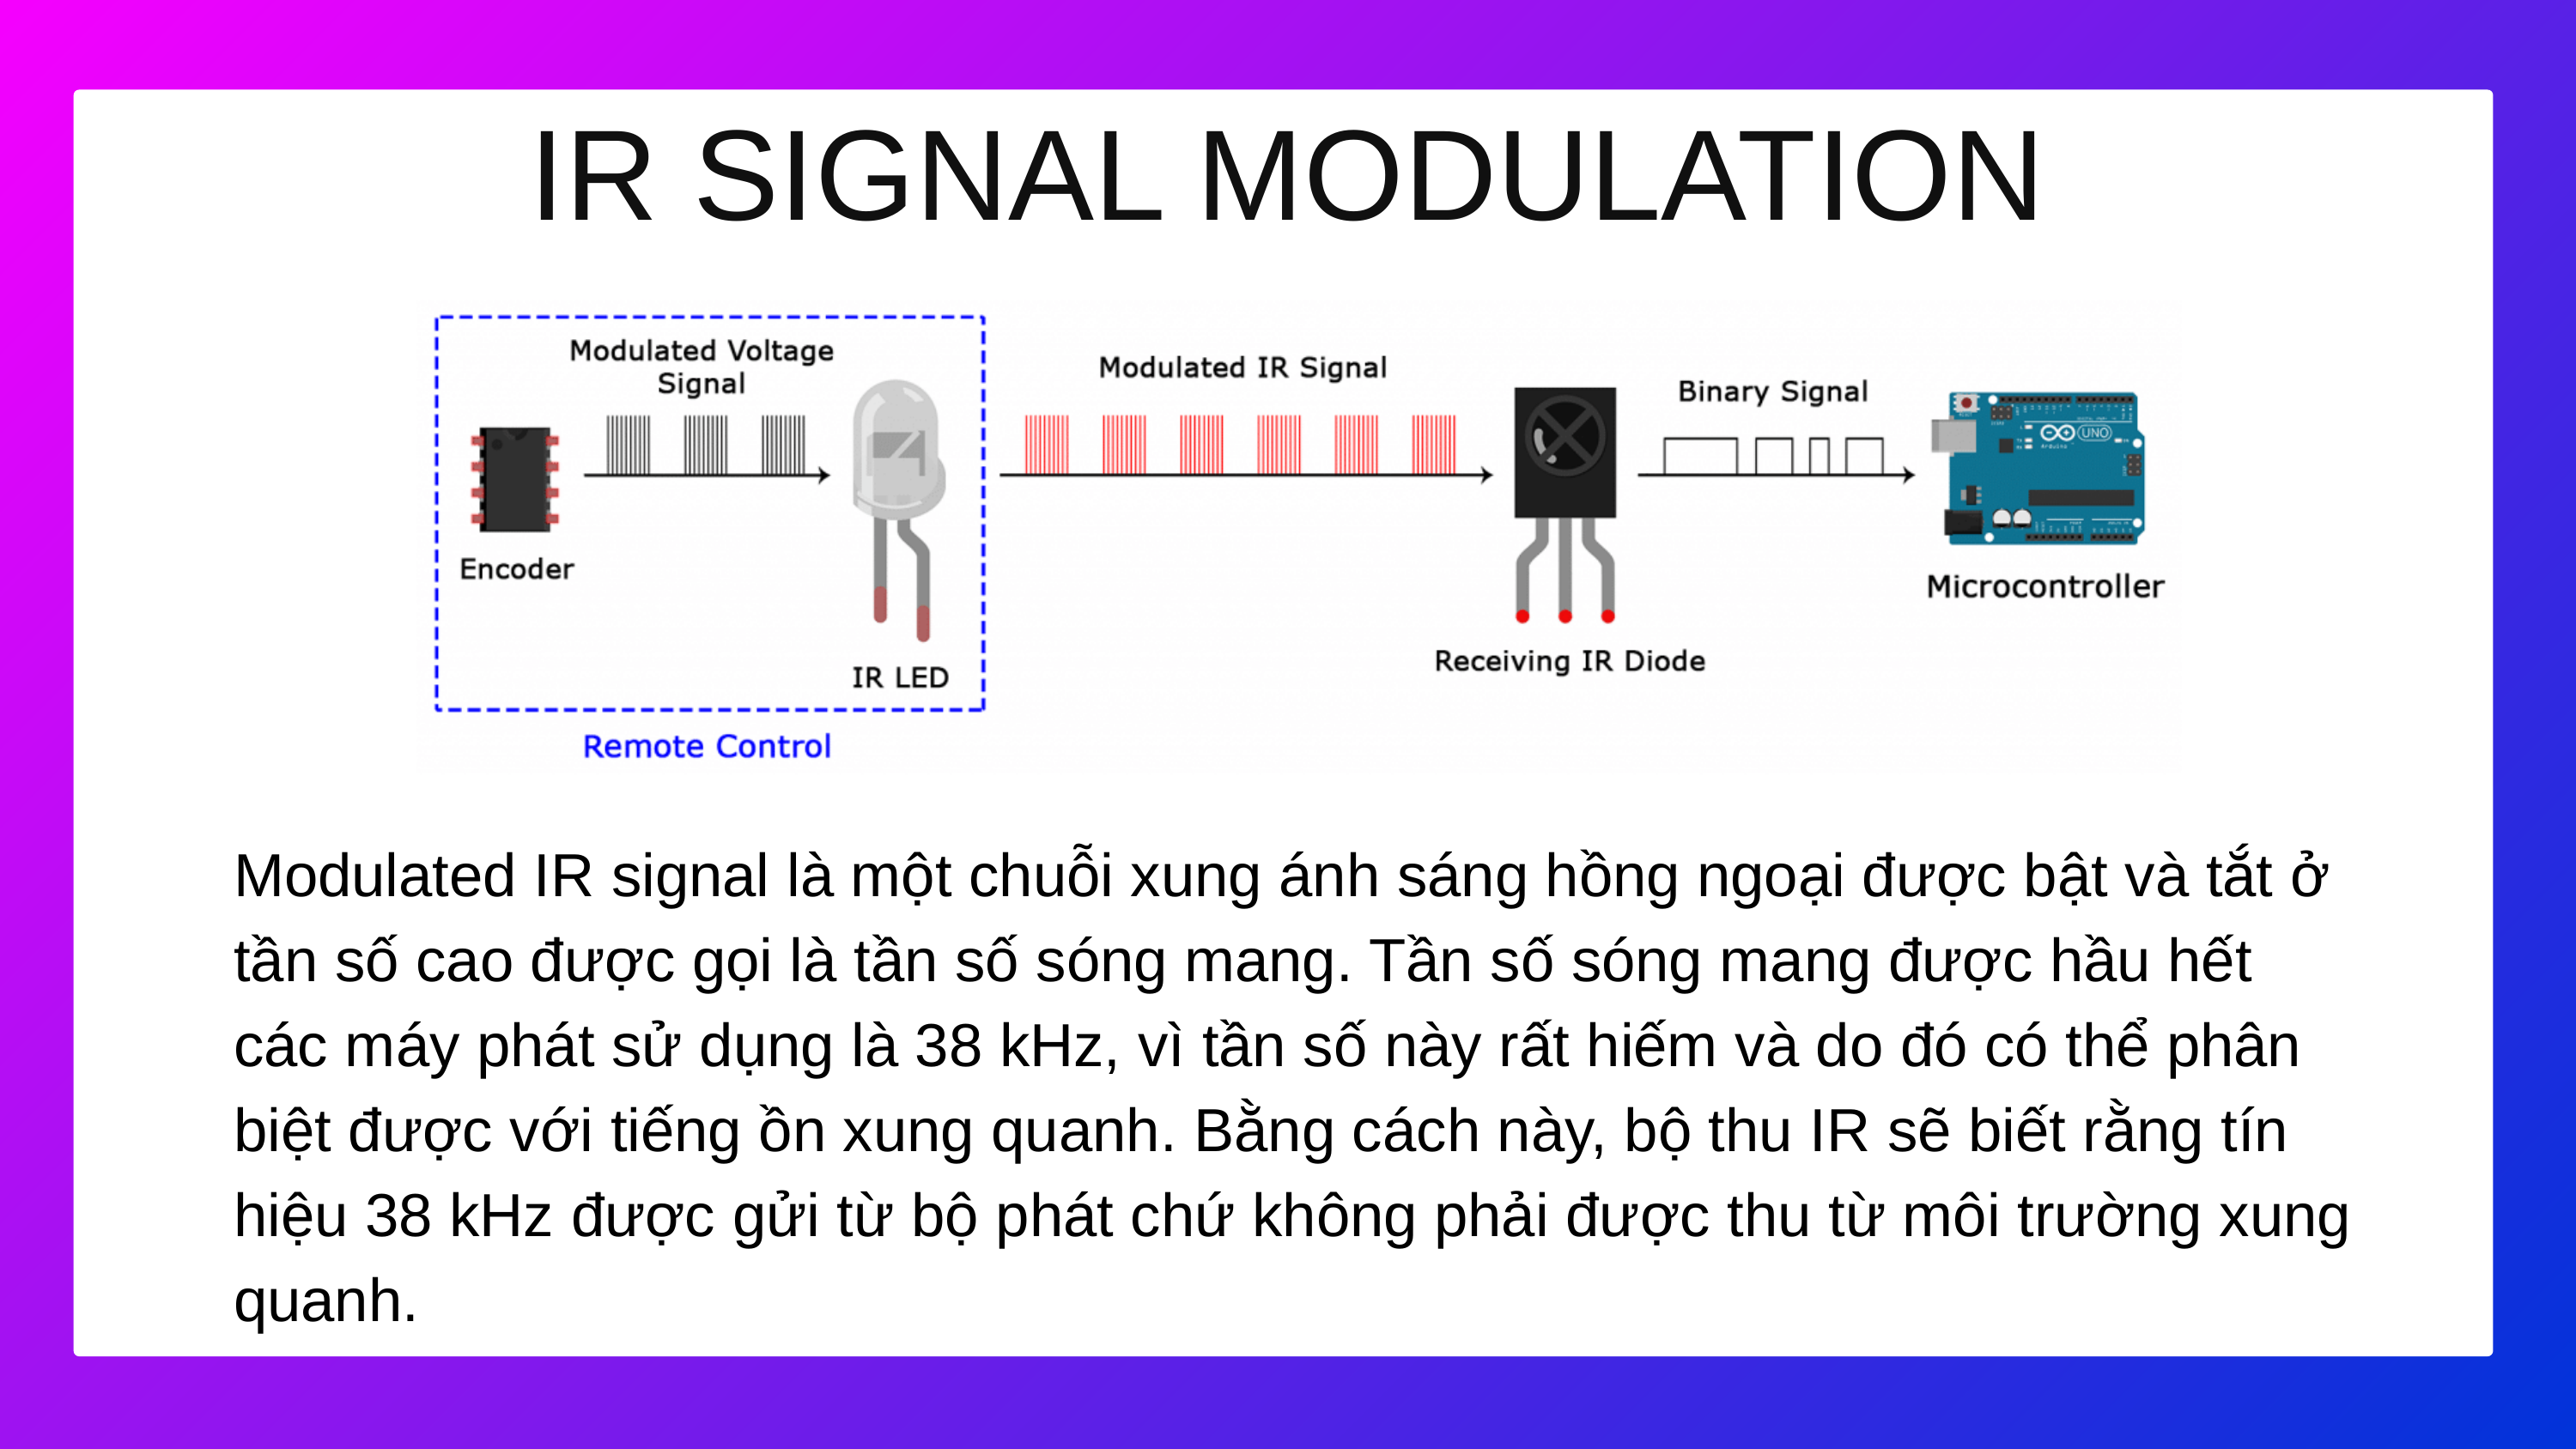

IR SIGNAL MODULATION

Modulated IR signal là một chuỗi xung ánh sáng hồng ngoại được bật và tắt ở tần số cao được gọi là tần số sóng mang. Tần số sóng mang được hầu hết các máy phát sử dụng là 38 kHz, vì tần số này rất hiếm và do đó có thể phân biệt được với tiếng ồn xung quanh. Bằng cách này, bộ thu IR sẽ biết rằng tín hiệu 38 kHz được gửi từ bộ phát chứ không phải được thu từ môi trường xung quanh.